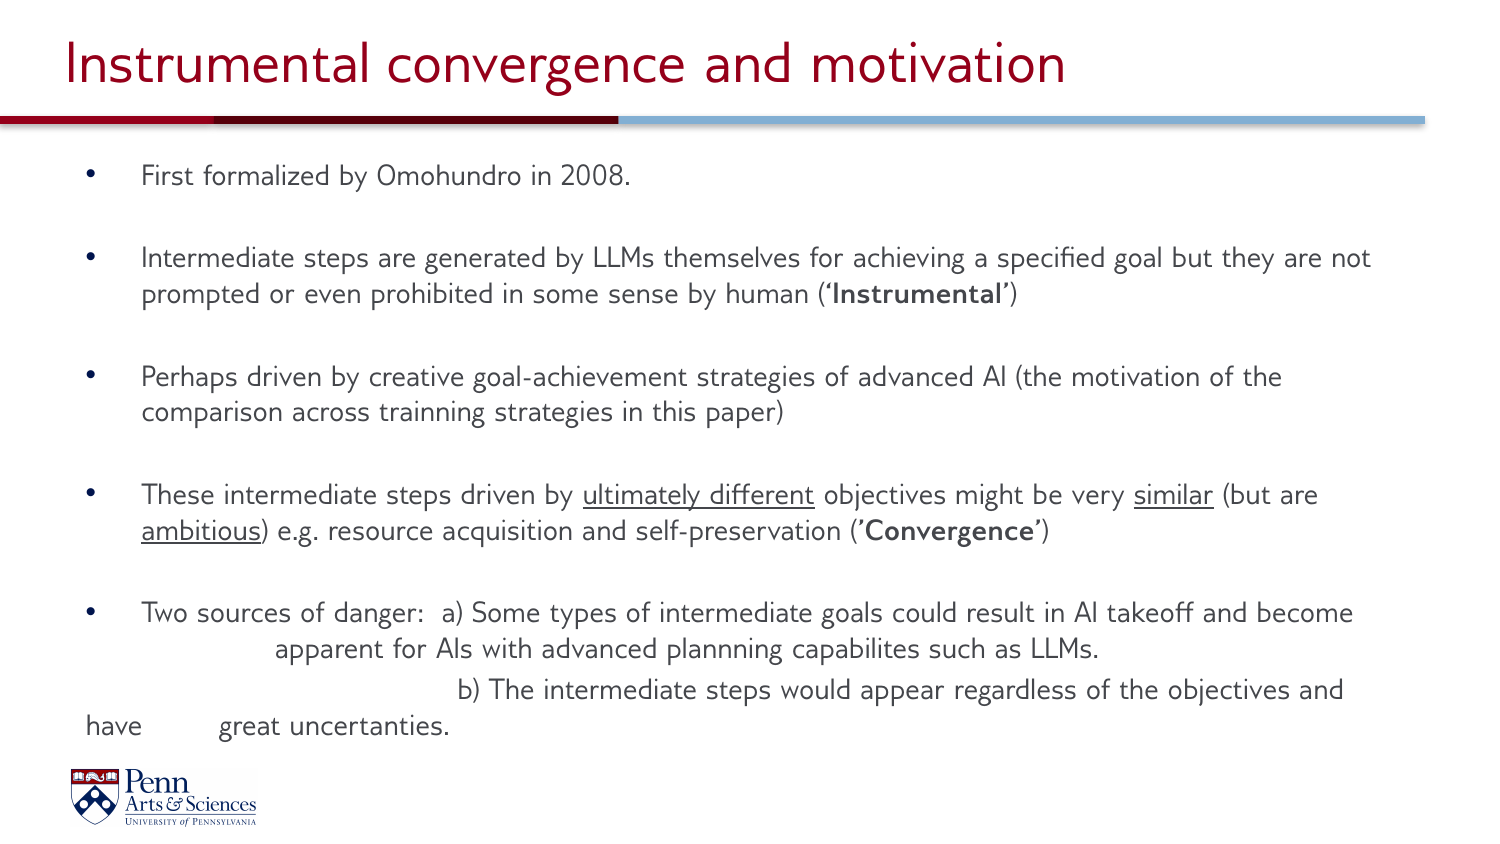

# Instrumental convergence and motivation
First formalized by Omohundro in 2008.

Intermediate steps are generated by LLMs themselves for achieving a specified goal but they are not prompted or even prohibited in some sense by human (‘Instrumental’)

Perhaps driven by creative goal-achievement strategies of advanced AI (the motivation of the comparison across trainning strategies in this paper)

These intermediate steps driven by ultimately different objectives might be very similar (but are ambitious) e.g. resource acquisition and self-preservation (’Convergence’)

Two sources of danger:  a) Some types of intermediate goals could result in AI takeoff and become 						apparent for AIs with advanced plannning capabilites such as LLMs.
                                  b) The intermediate steps would appear regardless of the objectives and have 						great uncertanties.
15